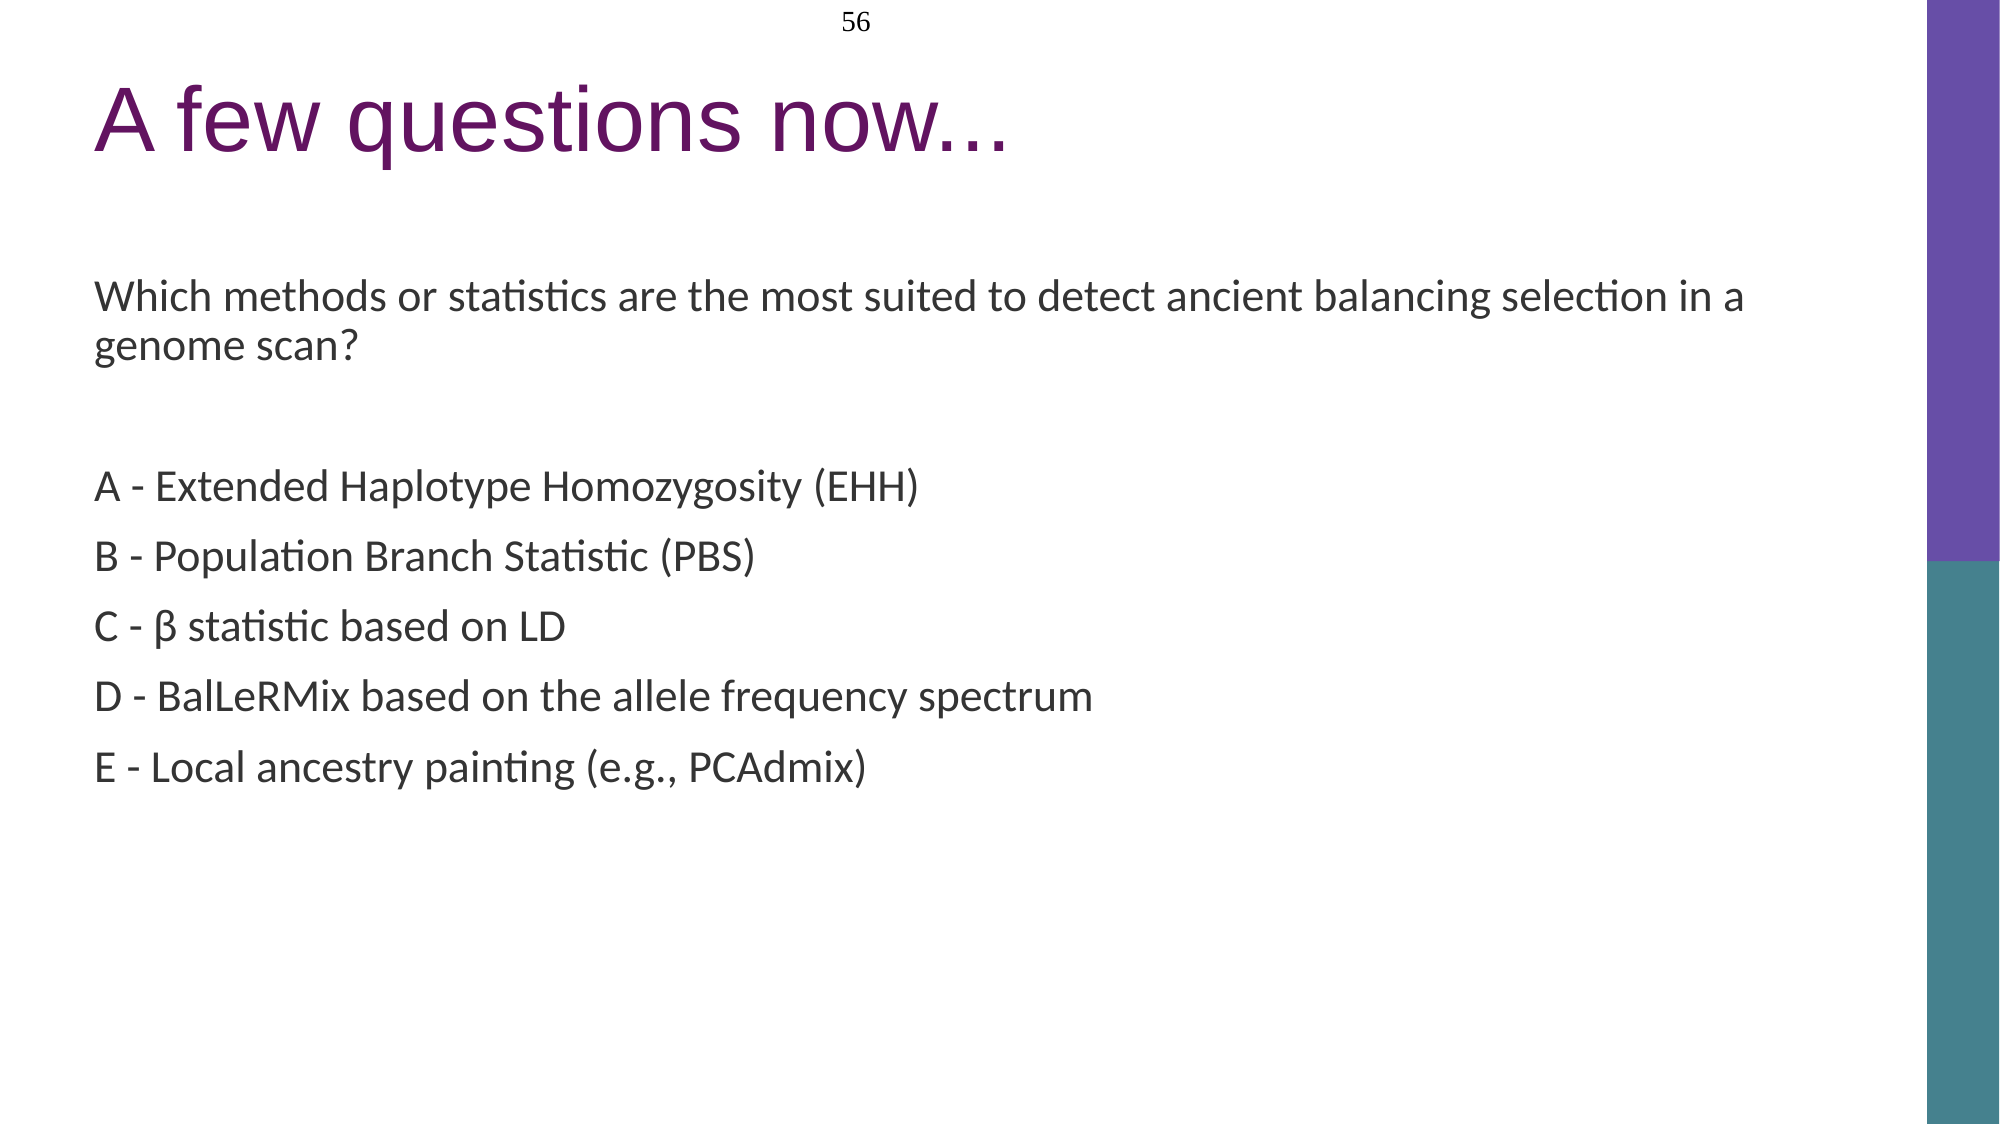

A few questions now...
Which methods or statistics are the most suited to detect ancient balancing selection in a genome scan?

A - Extended Haplotype Homozygosity (EHH)
B - Population Branch Statistic (PBS)
C - β statistic based on LD
D - BalLeRMix based on the allele frequency spectrum
E - Local ancestry painting (e.g., PCAdmix)